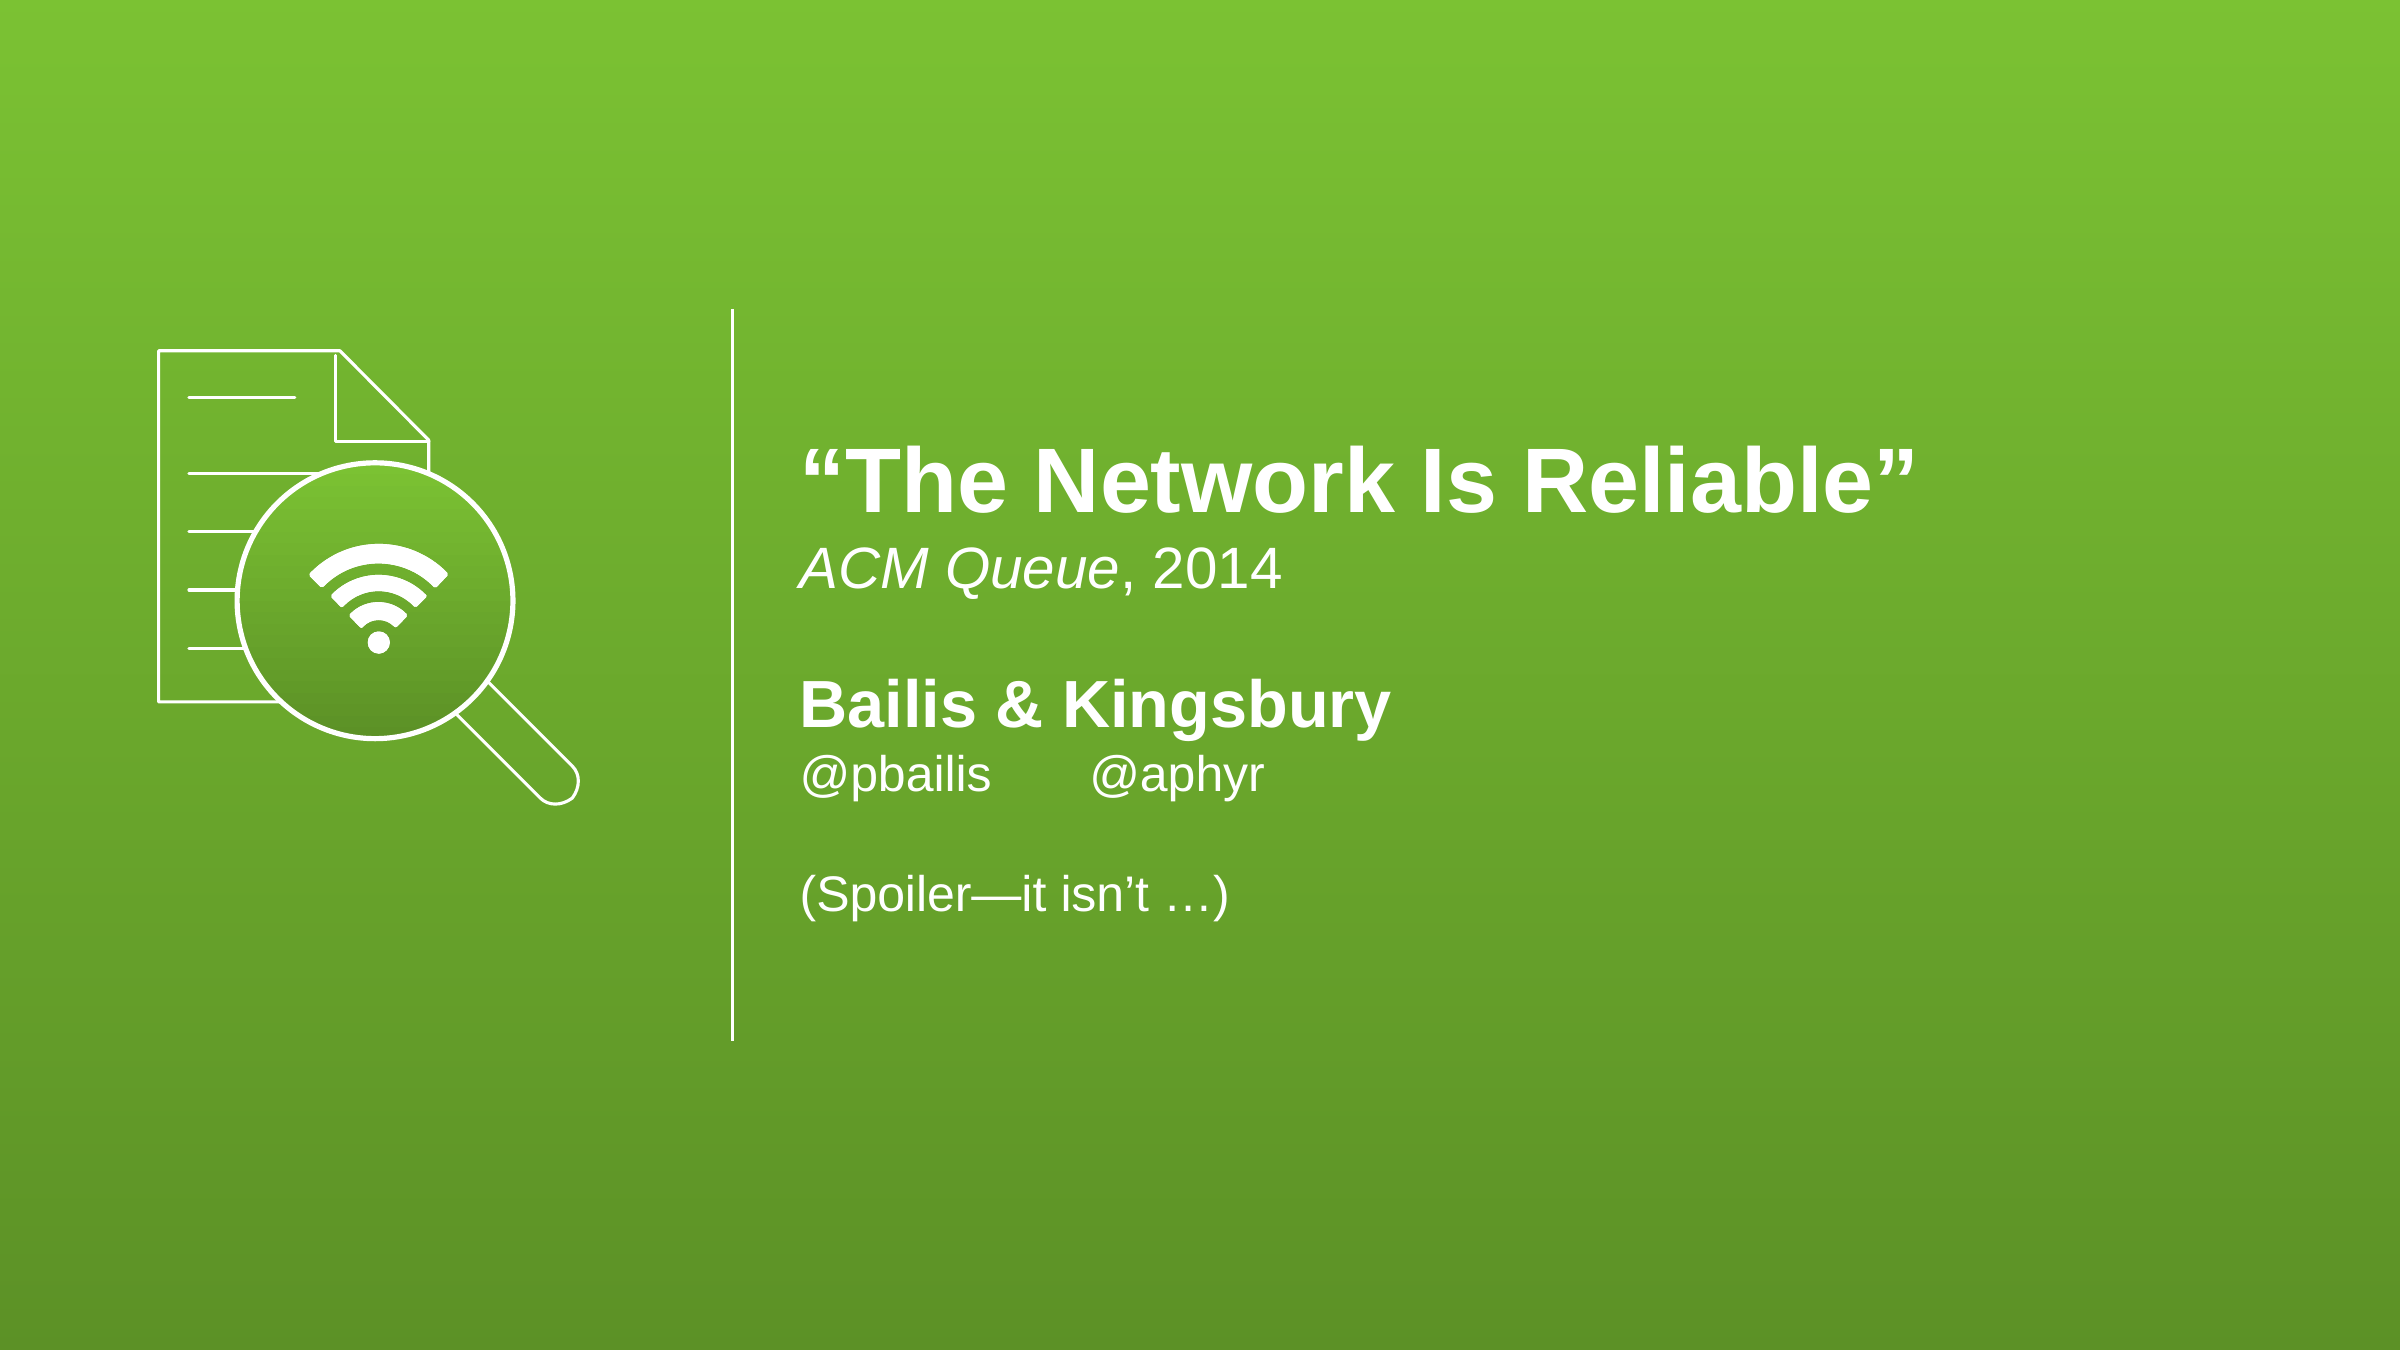

“The Network Is Reliable”
ACM Queue, 2014

Bailis & Kingsbury
@pbailis       @aphyr

(Spoiler—it isn’t …)